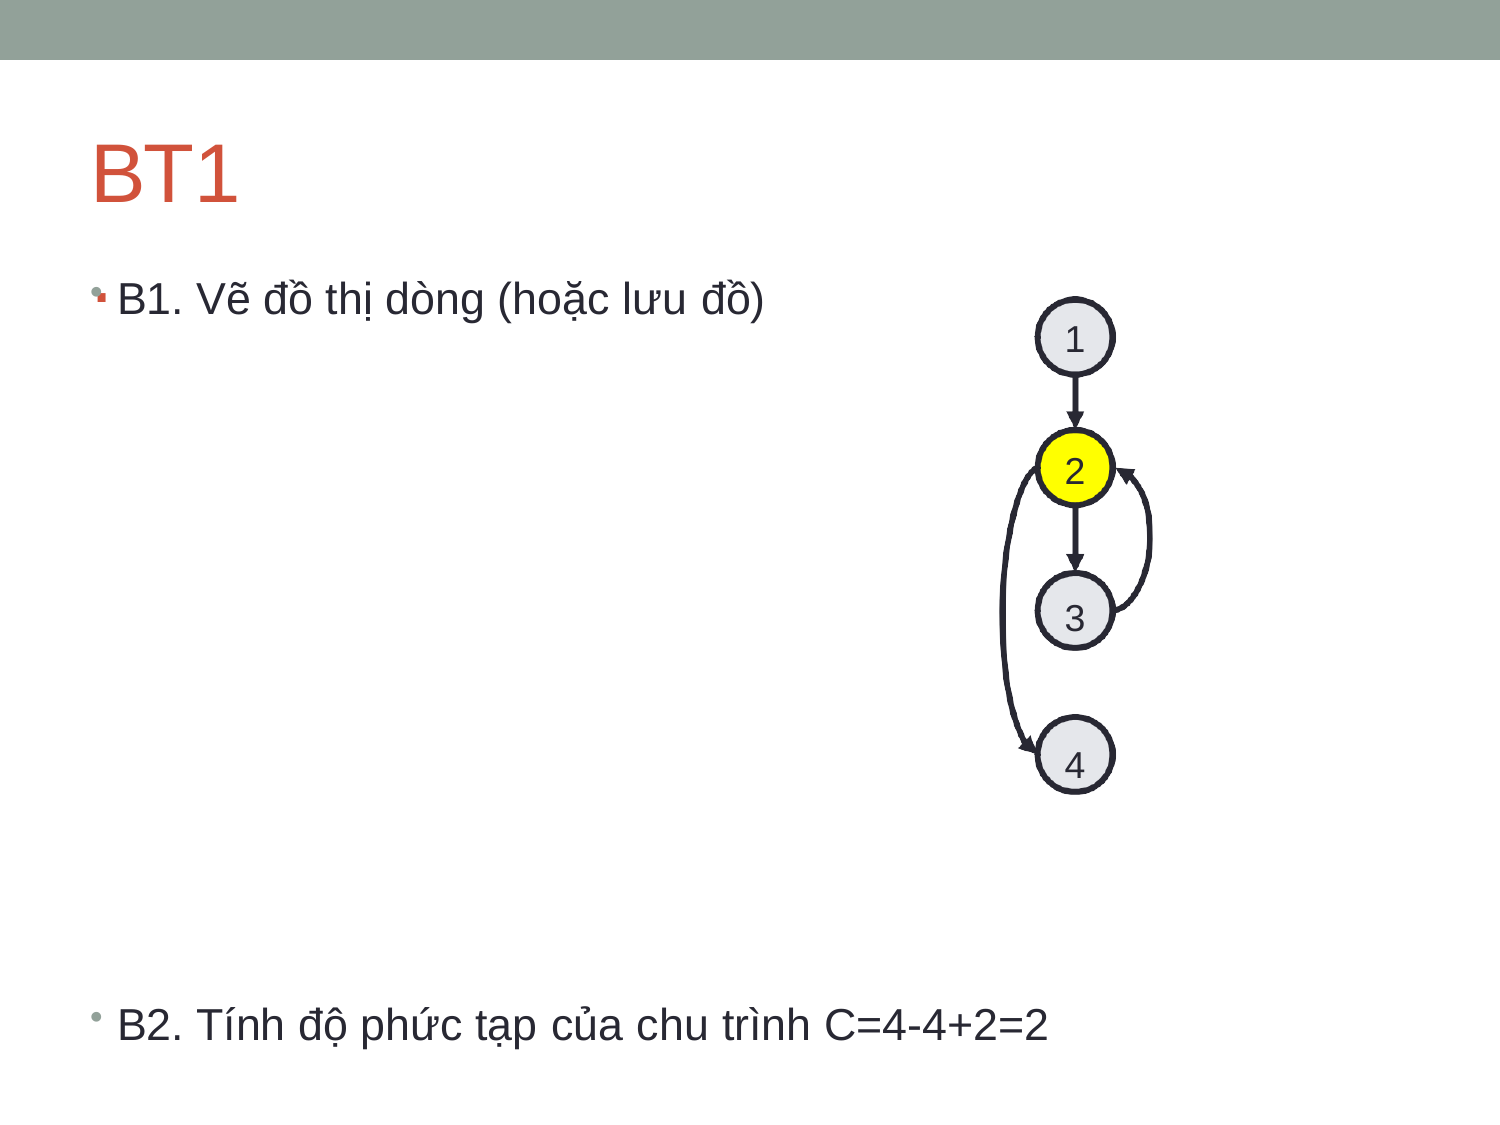

# BT1.
B1. Vẽ đồ thị dòng (hoặc lưu đồ)

1

2

3

4
B2. Tính độ phức tạp của chu trình C=4-4+2=2